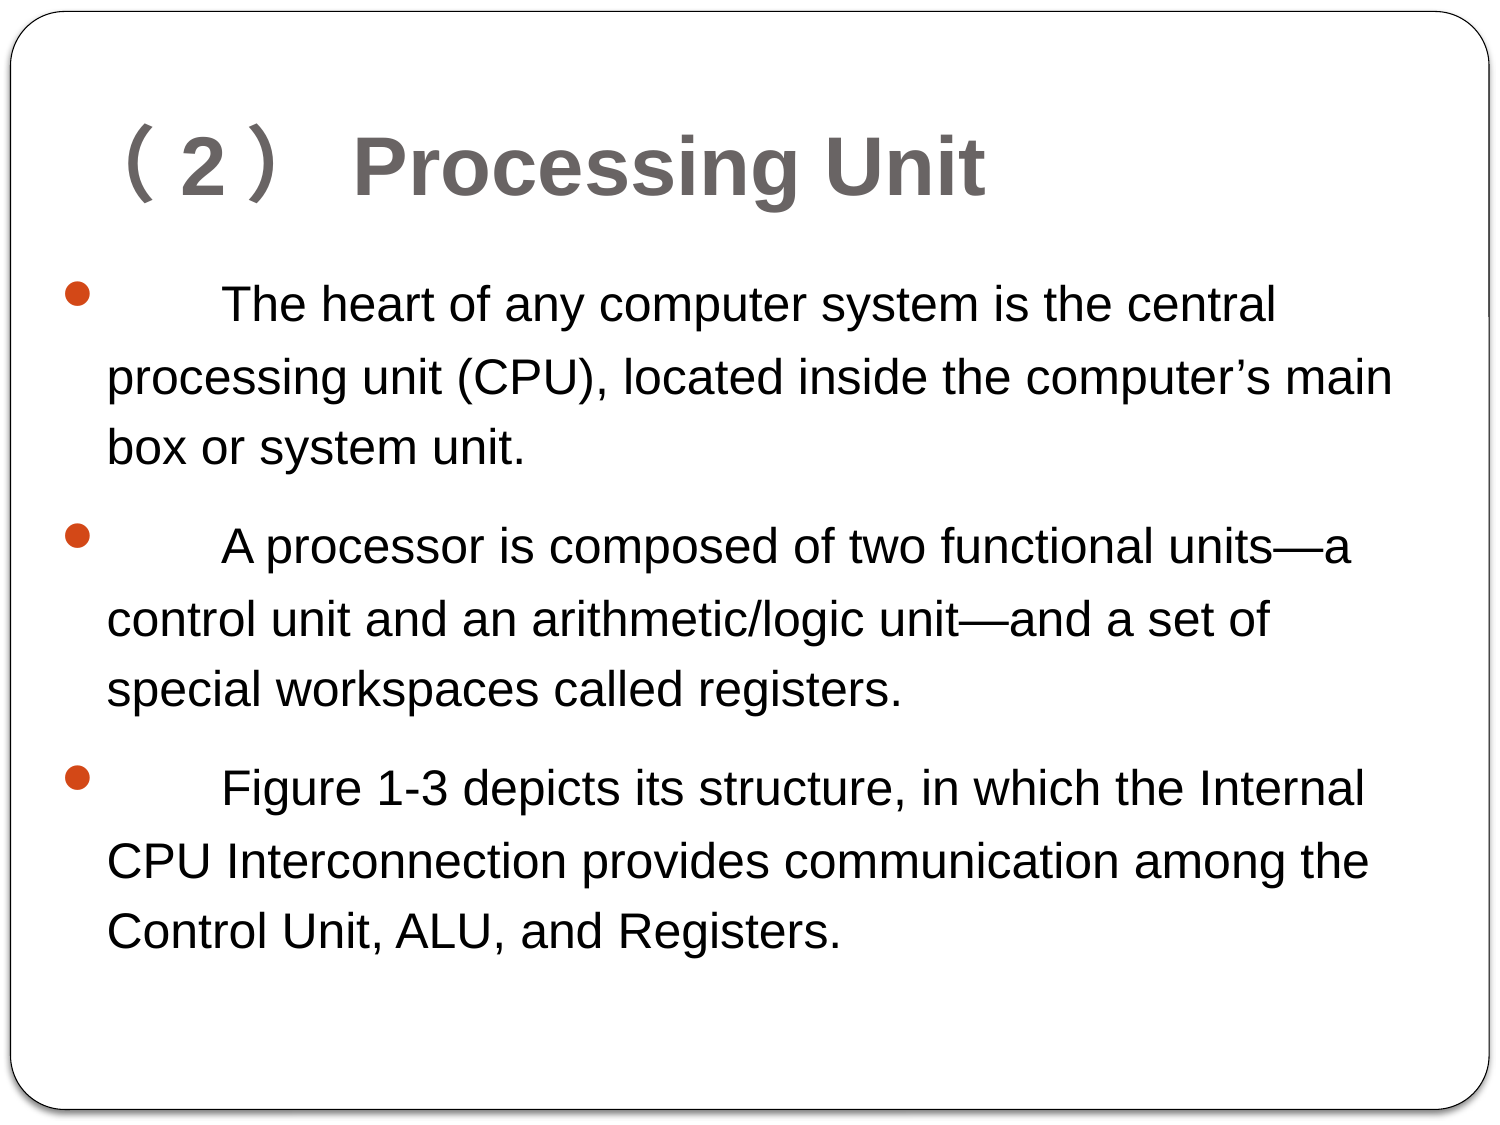

# （2）Processing Unit
　　The heart of any computer system is the central processing unit (CPU), located inside the computer’s main box or system unit.
　　A processor is composed of two functional units—a control unit and an arithmetic/logic unit—and a set of special workspaces called registers.
　　Figure 1-3 depicts its structure, in which the Internal CPU Interconnection provides communication among the Control Unit, ALU, and Registers.